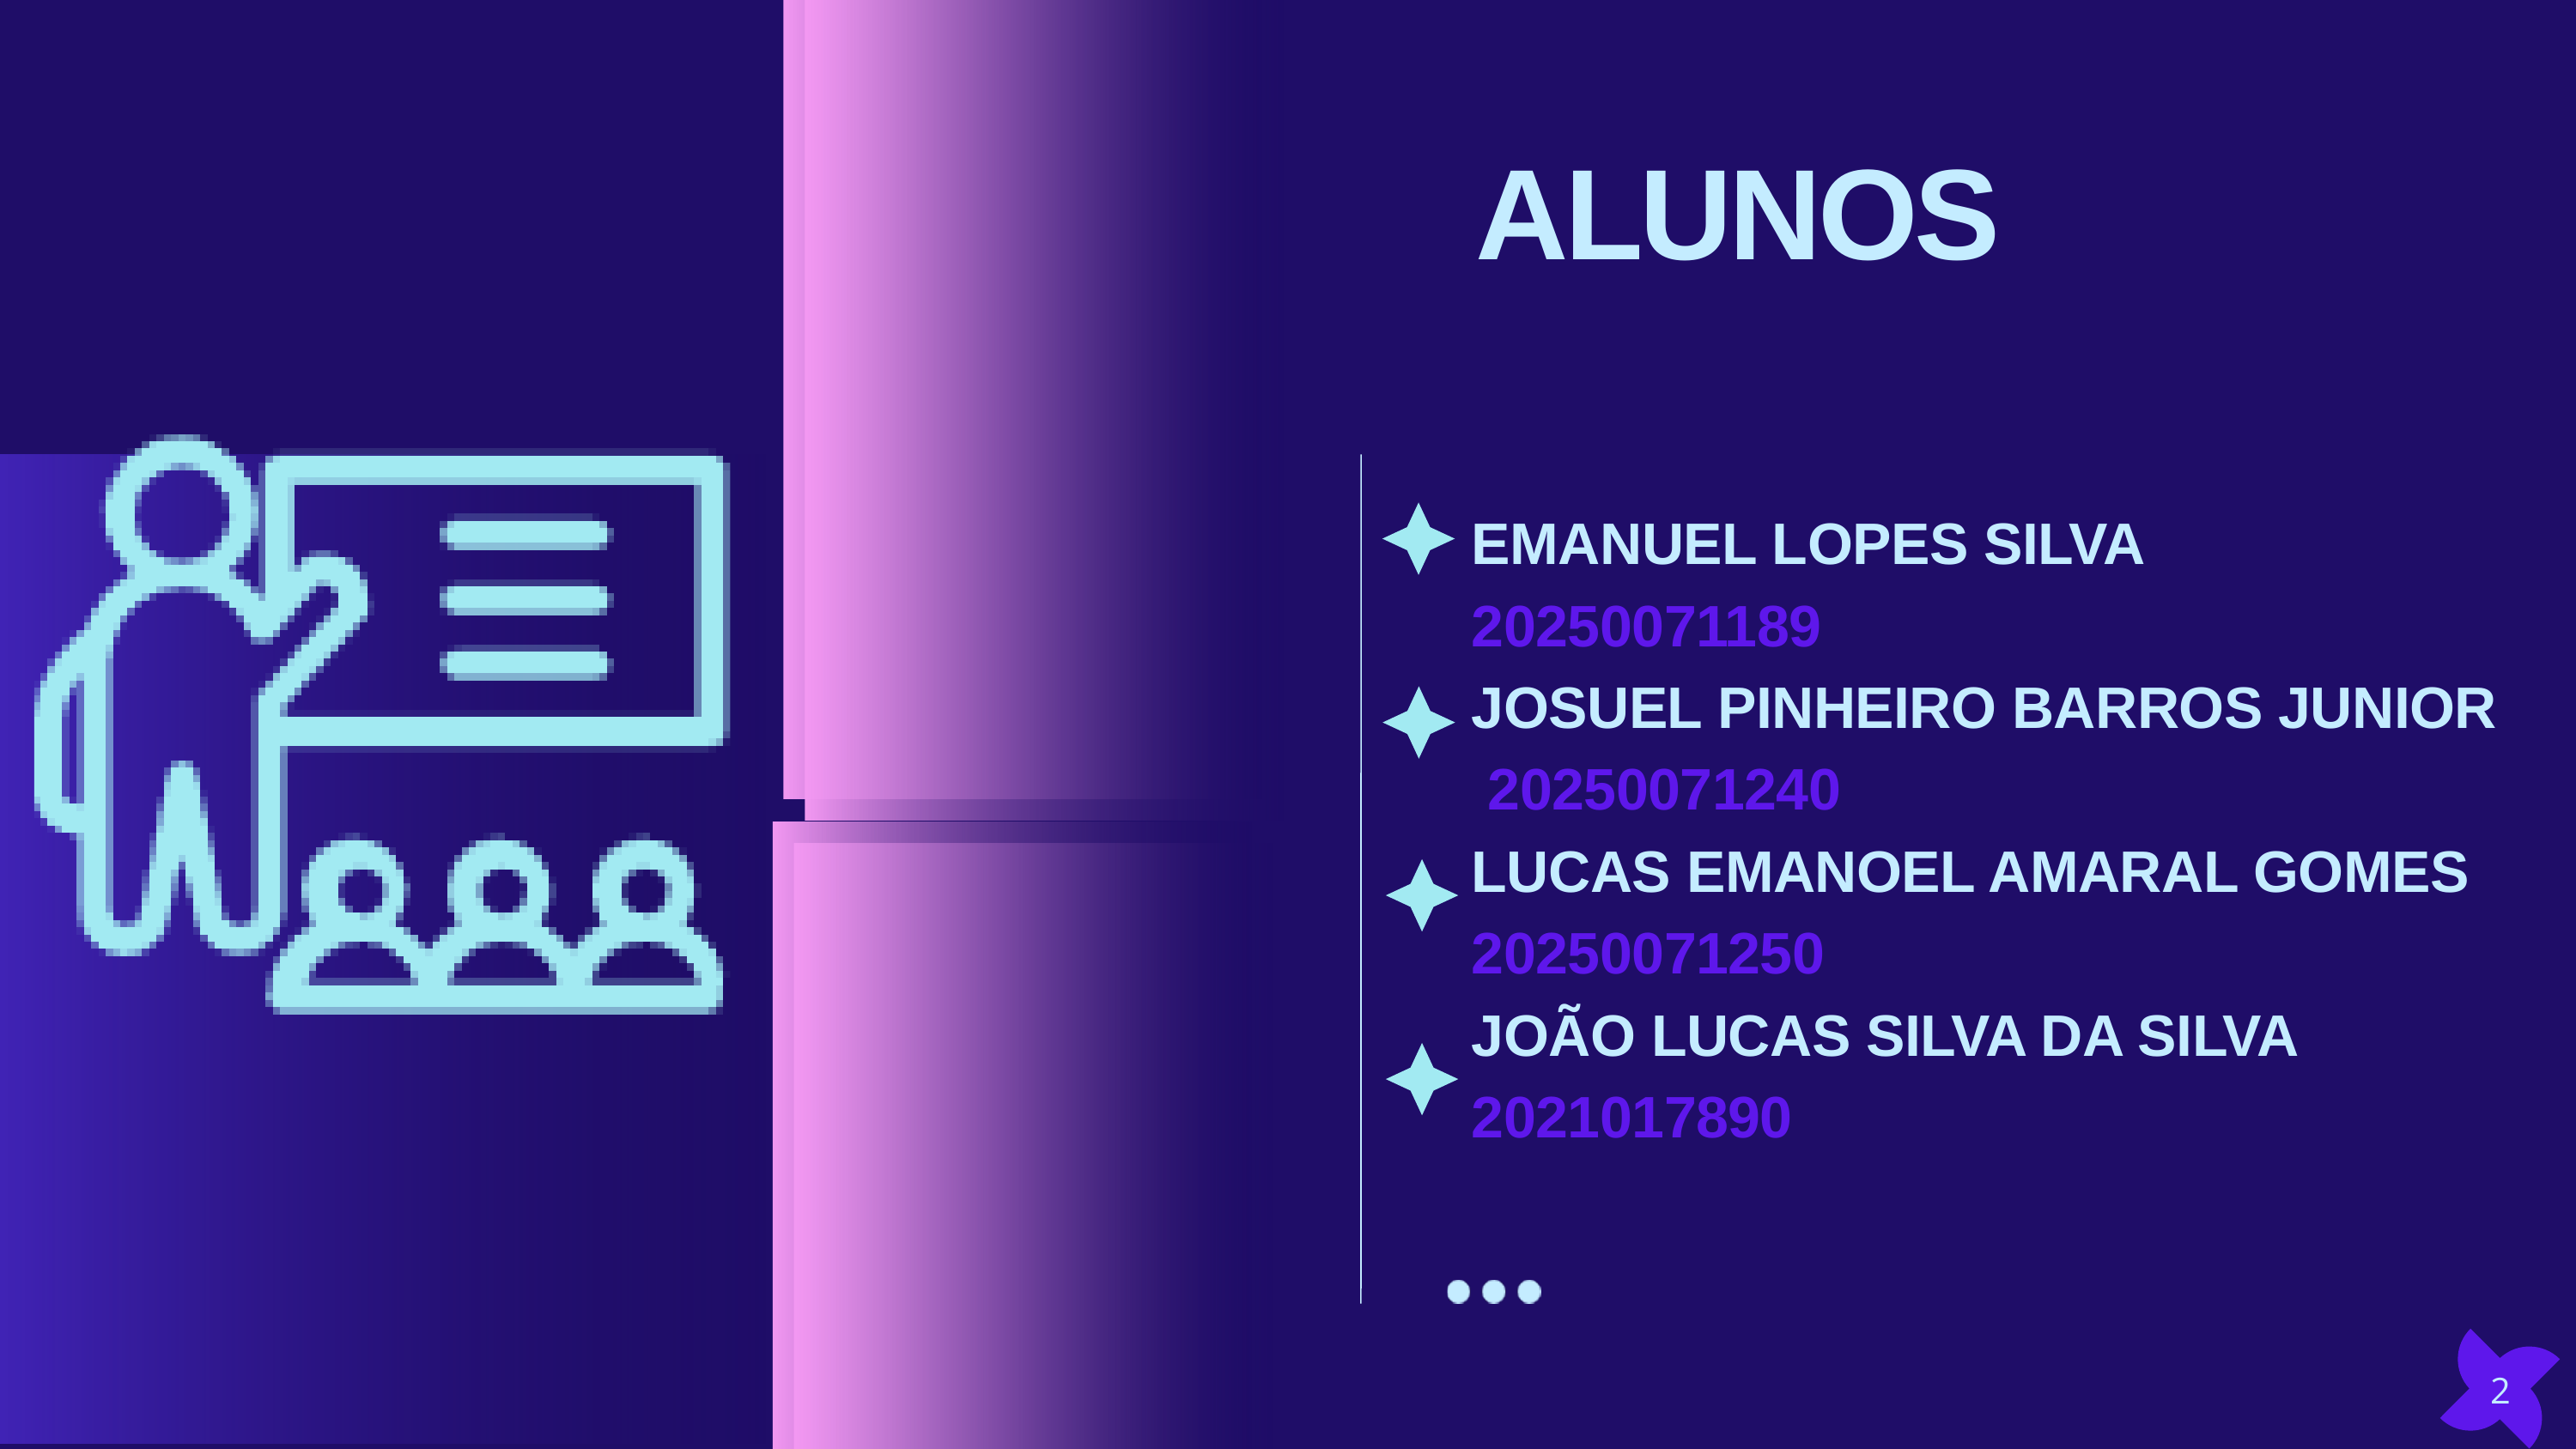

ALUNOS

EMANUEL LOPES SILVA  20250071189
JOSUEL PINHEIRO BARROS JUNIOR  20250071240
LUCAS EMANOEL AMARAL GOMES  20250071250
JOÃO LUCAS SILVA DA SILVA  2021017890

2